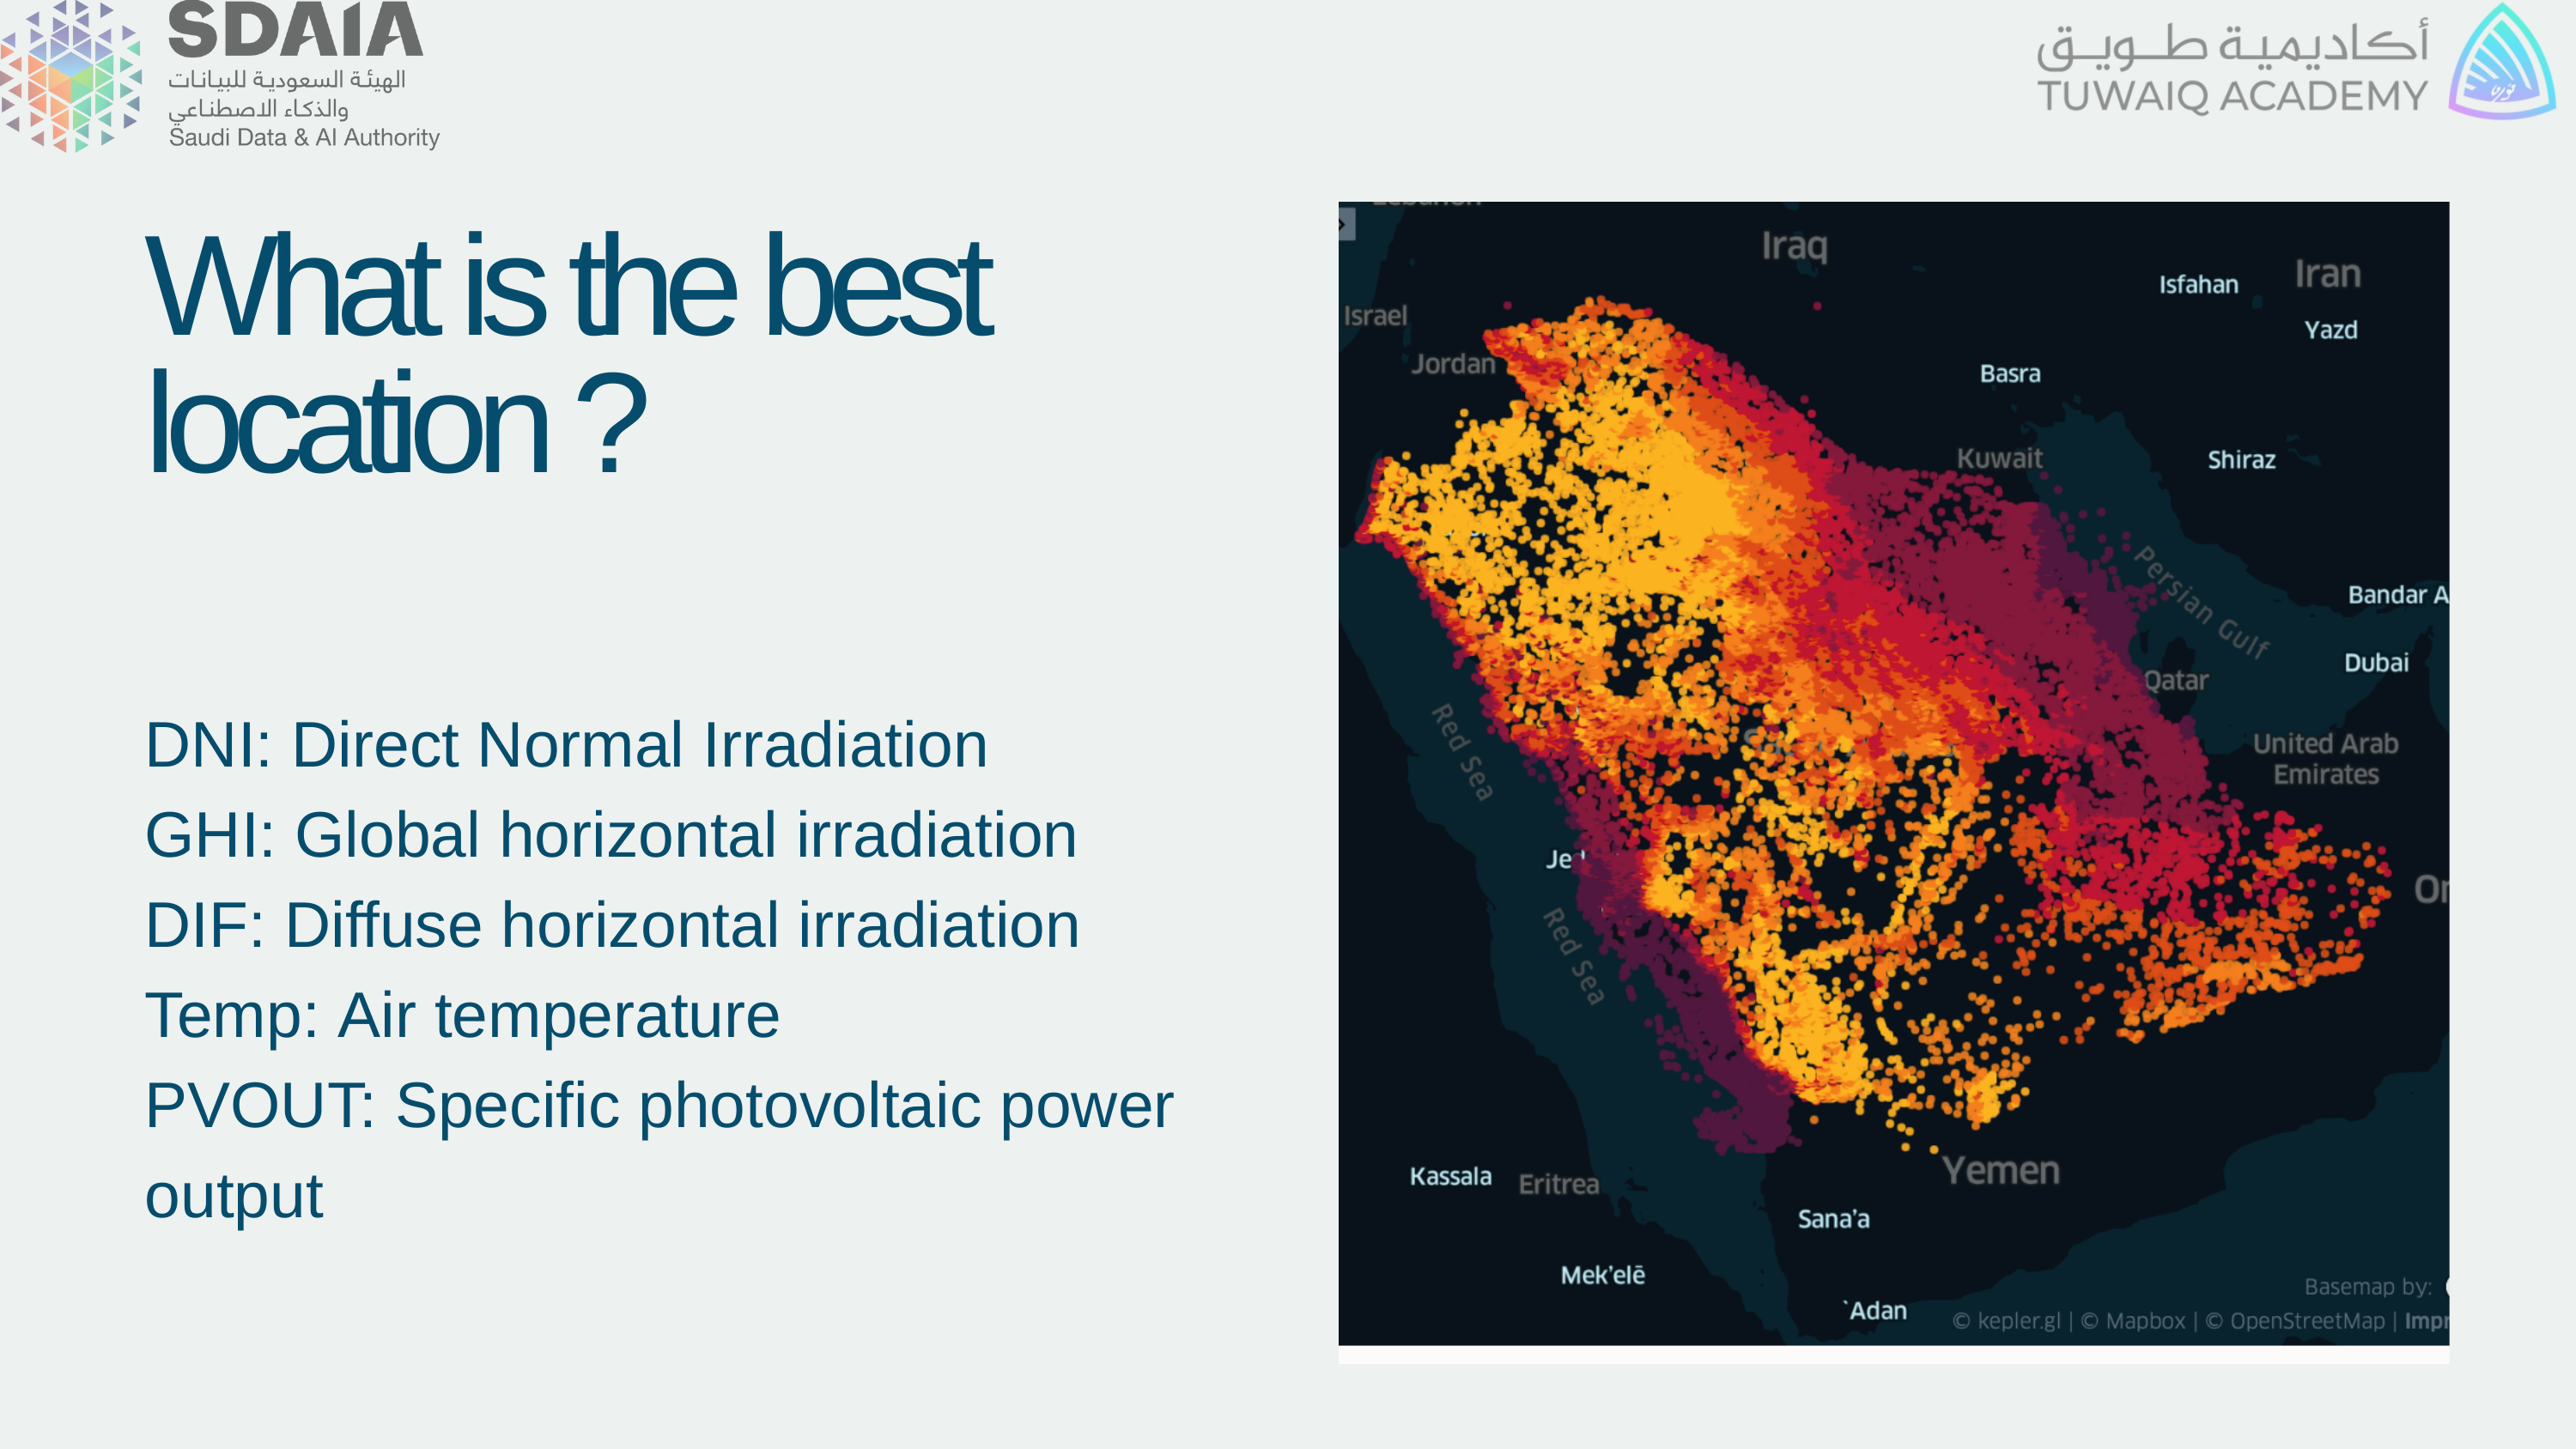

What is the best location ?
DNI: Direct Normal Irradiation
GHI: Global horizontal irradiation
DIF: Diffuse horizontal irradiation
Temp: Air temperature
PVOUT: Specific photovoltaic power output